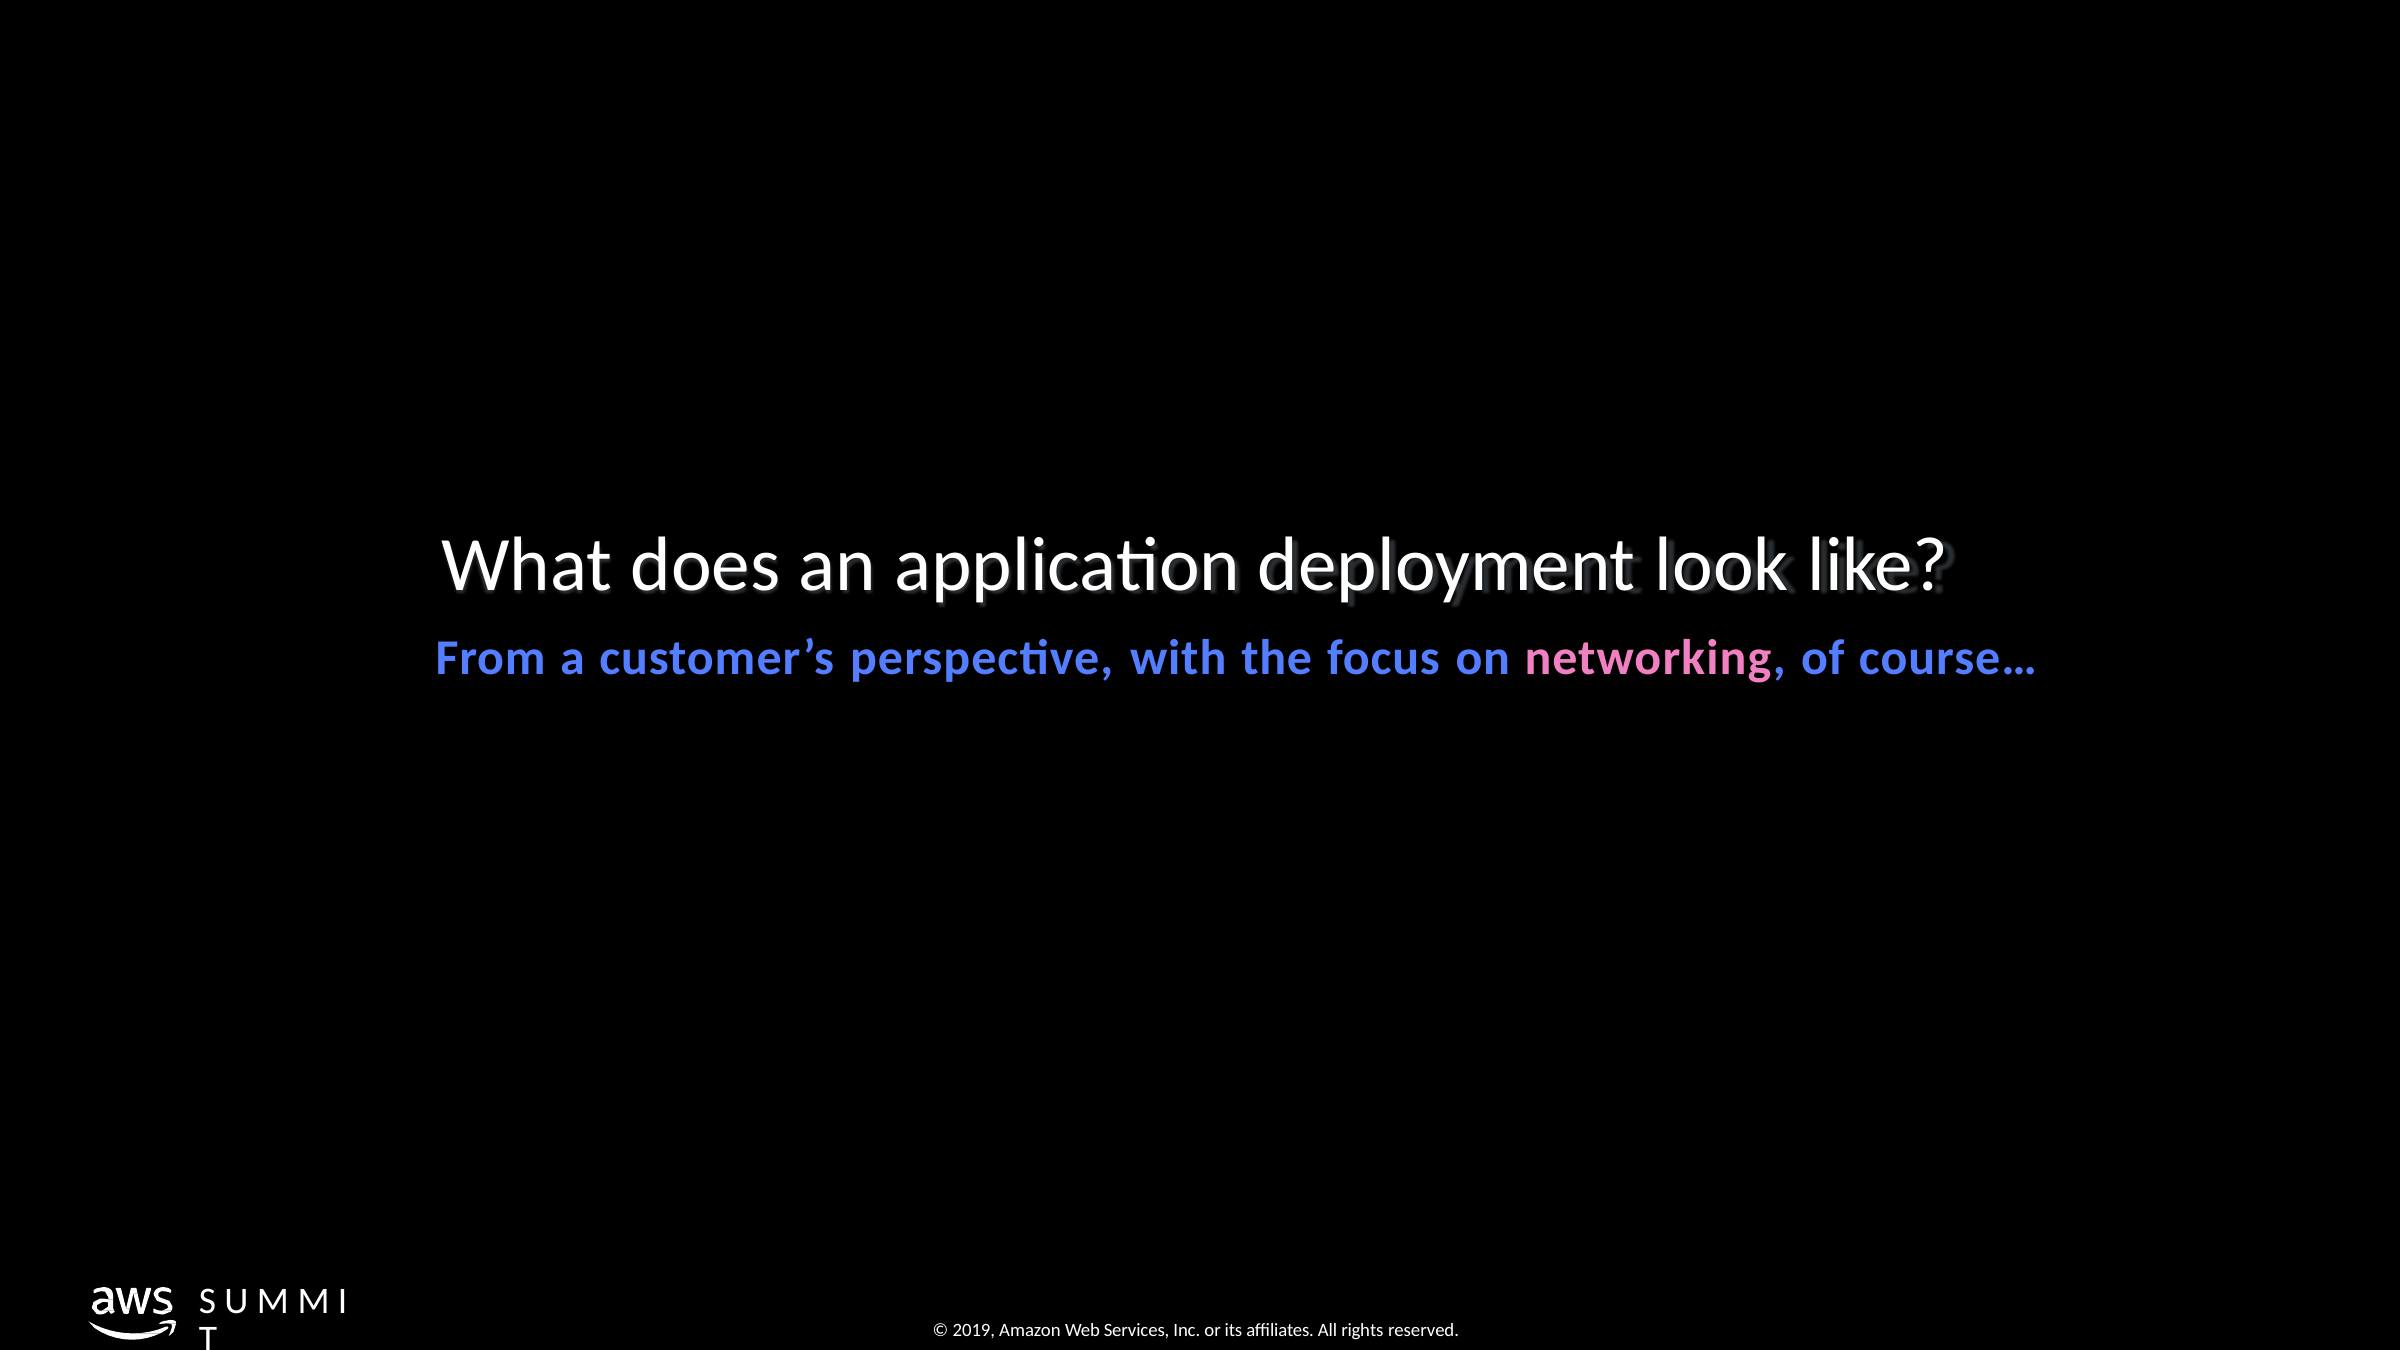

# What does an application deployment look like?
From a customer’s perspective, with the focus on networking, of course…

S U M M I T
© 2019, Amazon Web Services, Inc. or its affiliates. All rights reserved.